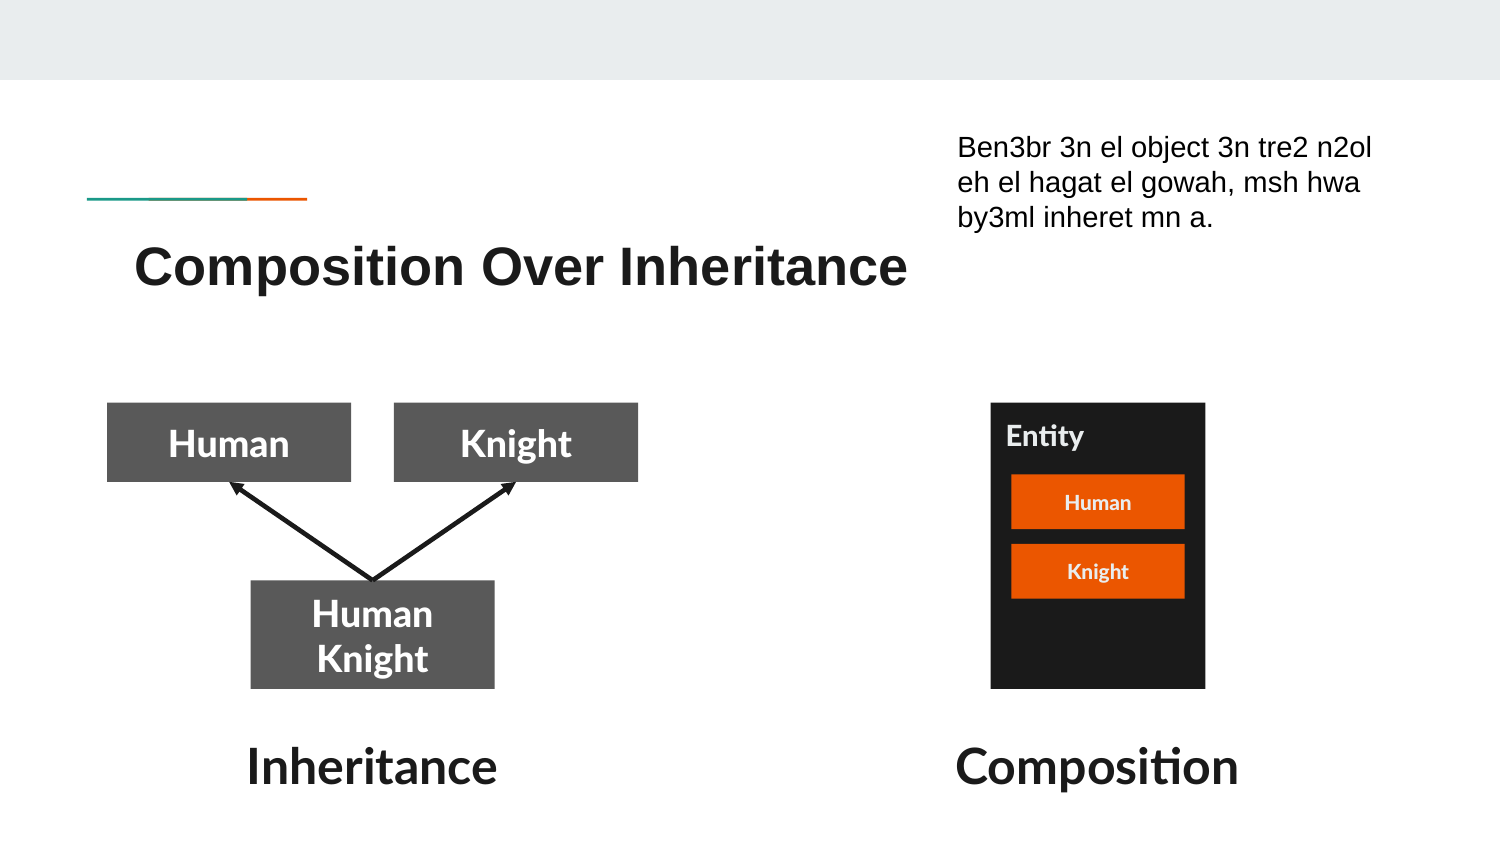

Ben3br 3n el object 3n tre2 n2ol eh el hagat el gowah, msh hwa by3ml inheret mn a.
# Composition Over Inheritance
Human
Knight
Entity
Human
Knight
Human Knight
Inheritance
Composition